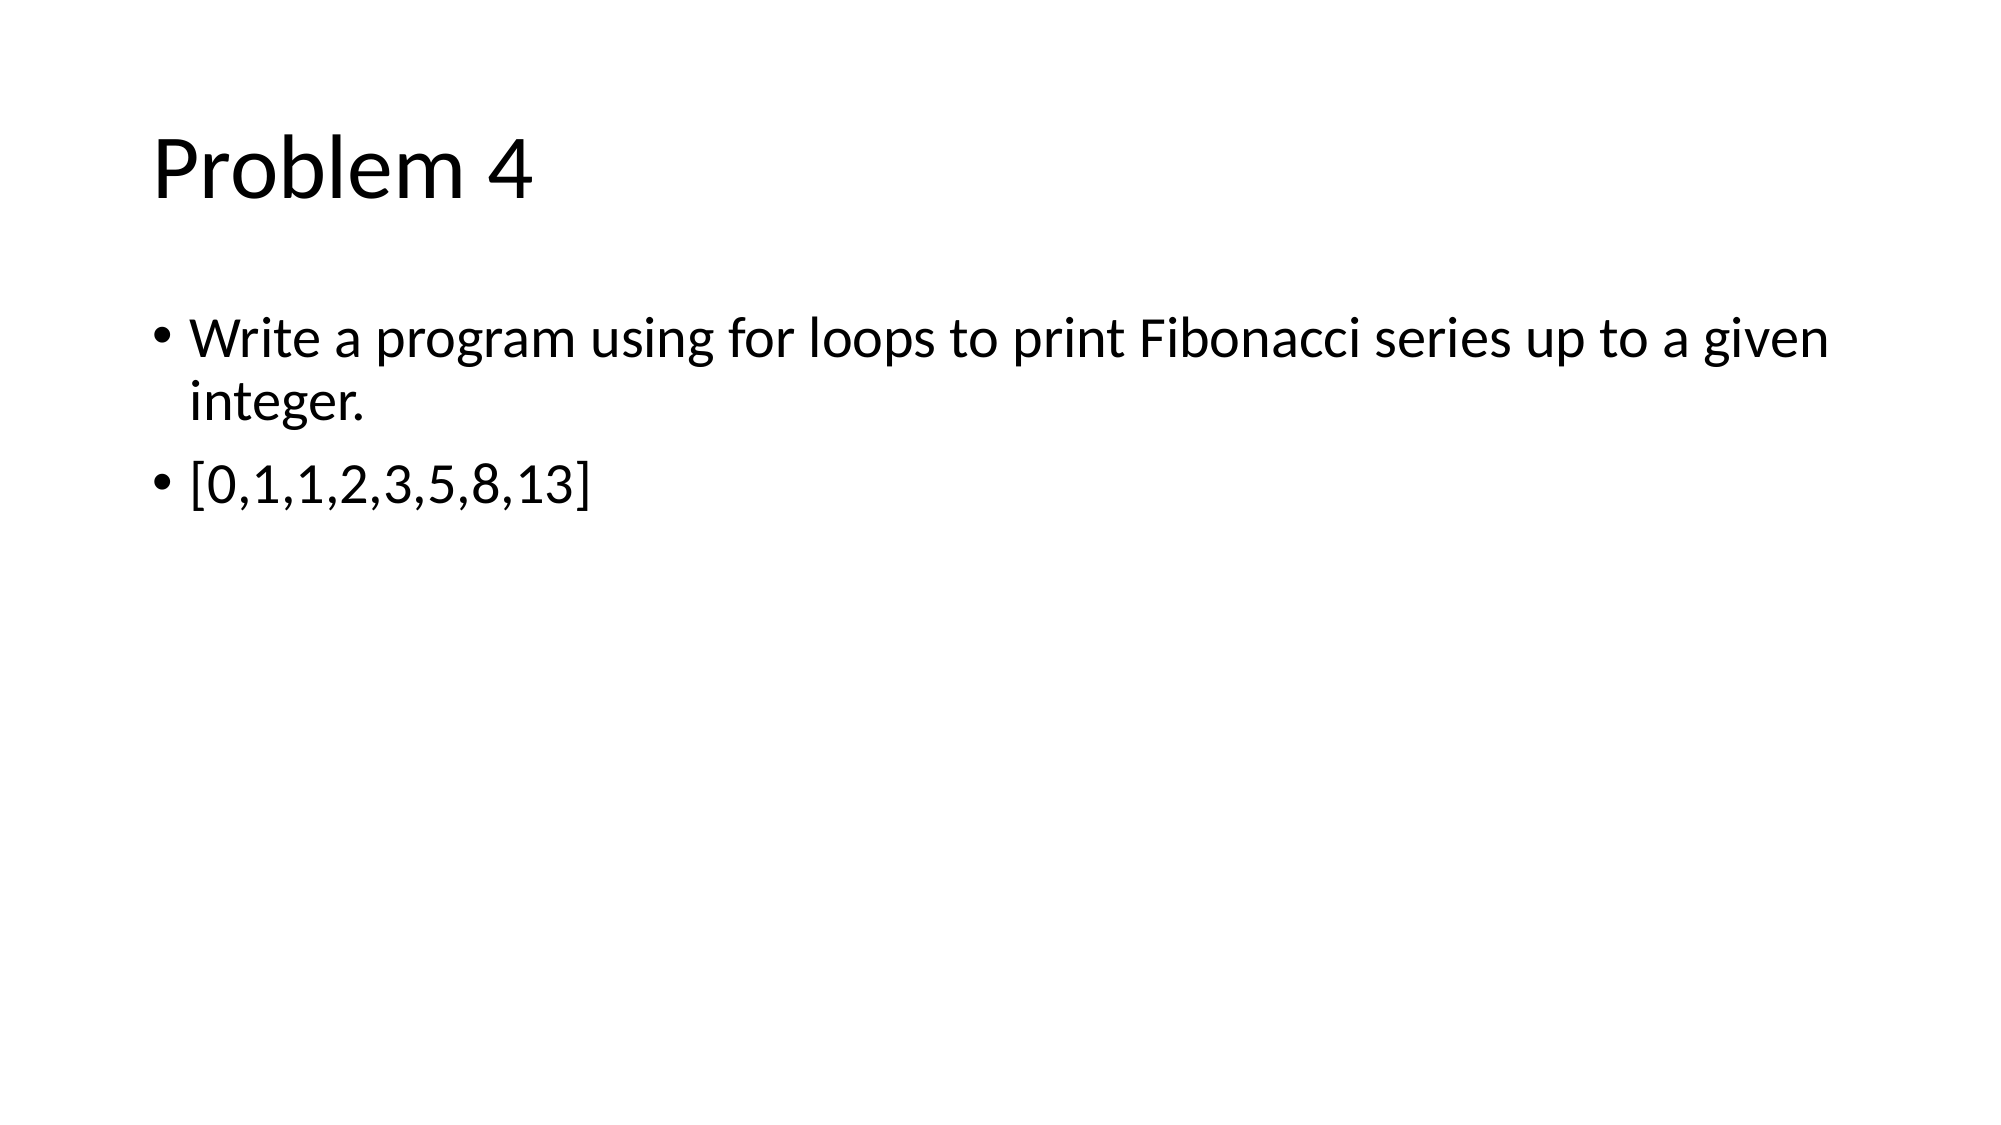

# Problem 4
Write a program using for loops to print Fibonacci series up to a given integer.
[0,1,1,2,3,5,8,13]